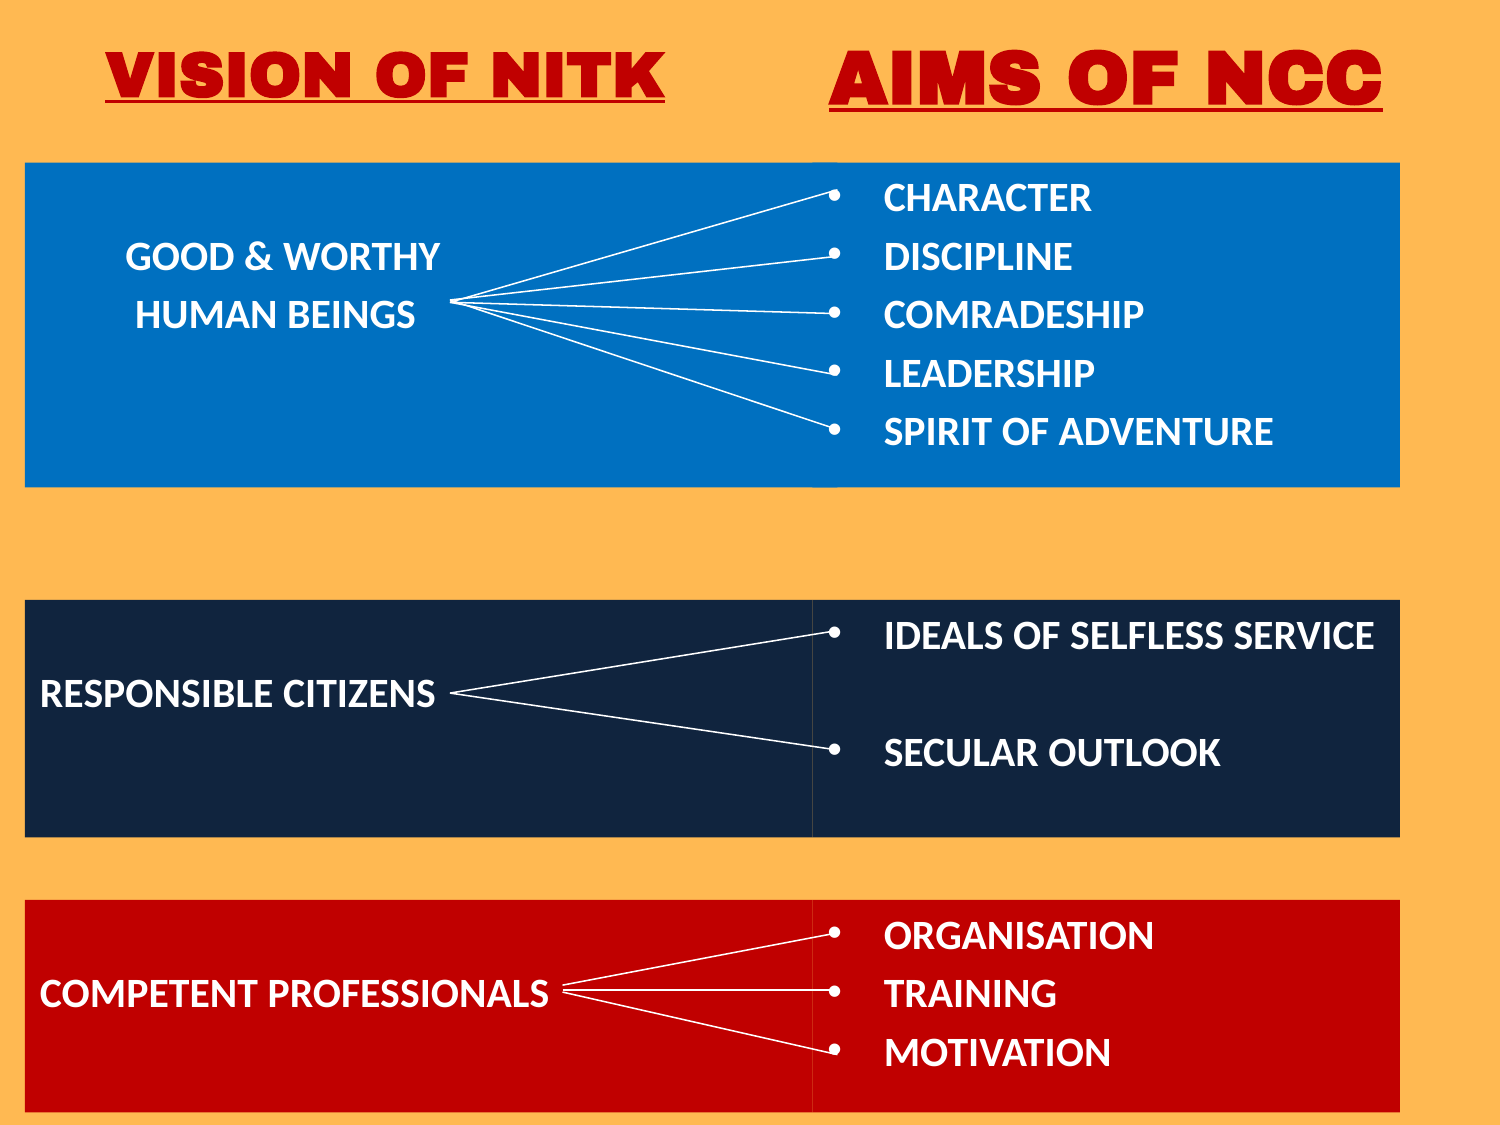

# VISION OF NITK
AIMS OF NCC

         GOOD & WORTHY
          HUMAN BEINGS

CHARACTER
DISCIPLINE
COMRADESHIP
LEADERSHIP
SPIRIT OF ADVENTURE

RESPONSIBLE CITIZENS

IDEALS OF SELFLESS SERVICE

SECULAR OUTLOOK

COMPETENT PROFESSIONALS
ORGANISATION
TRAINING
MOTIVATION